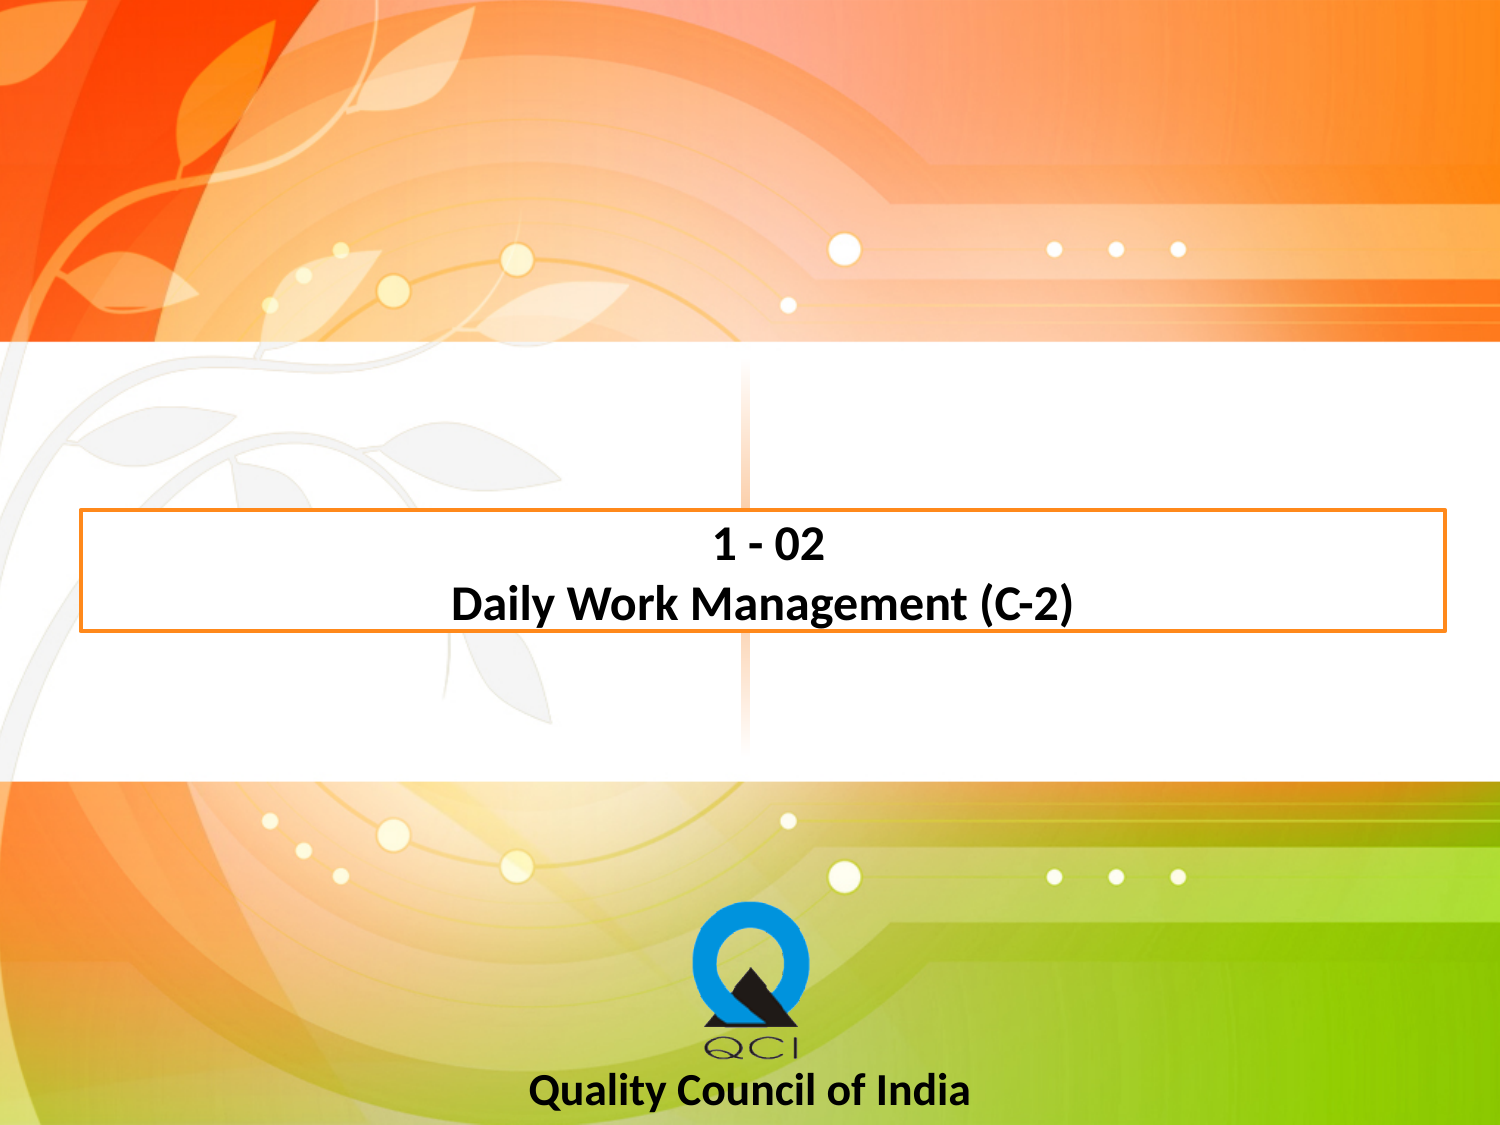

# 1 - 02 Daily Work Management (C-2)